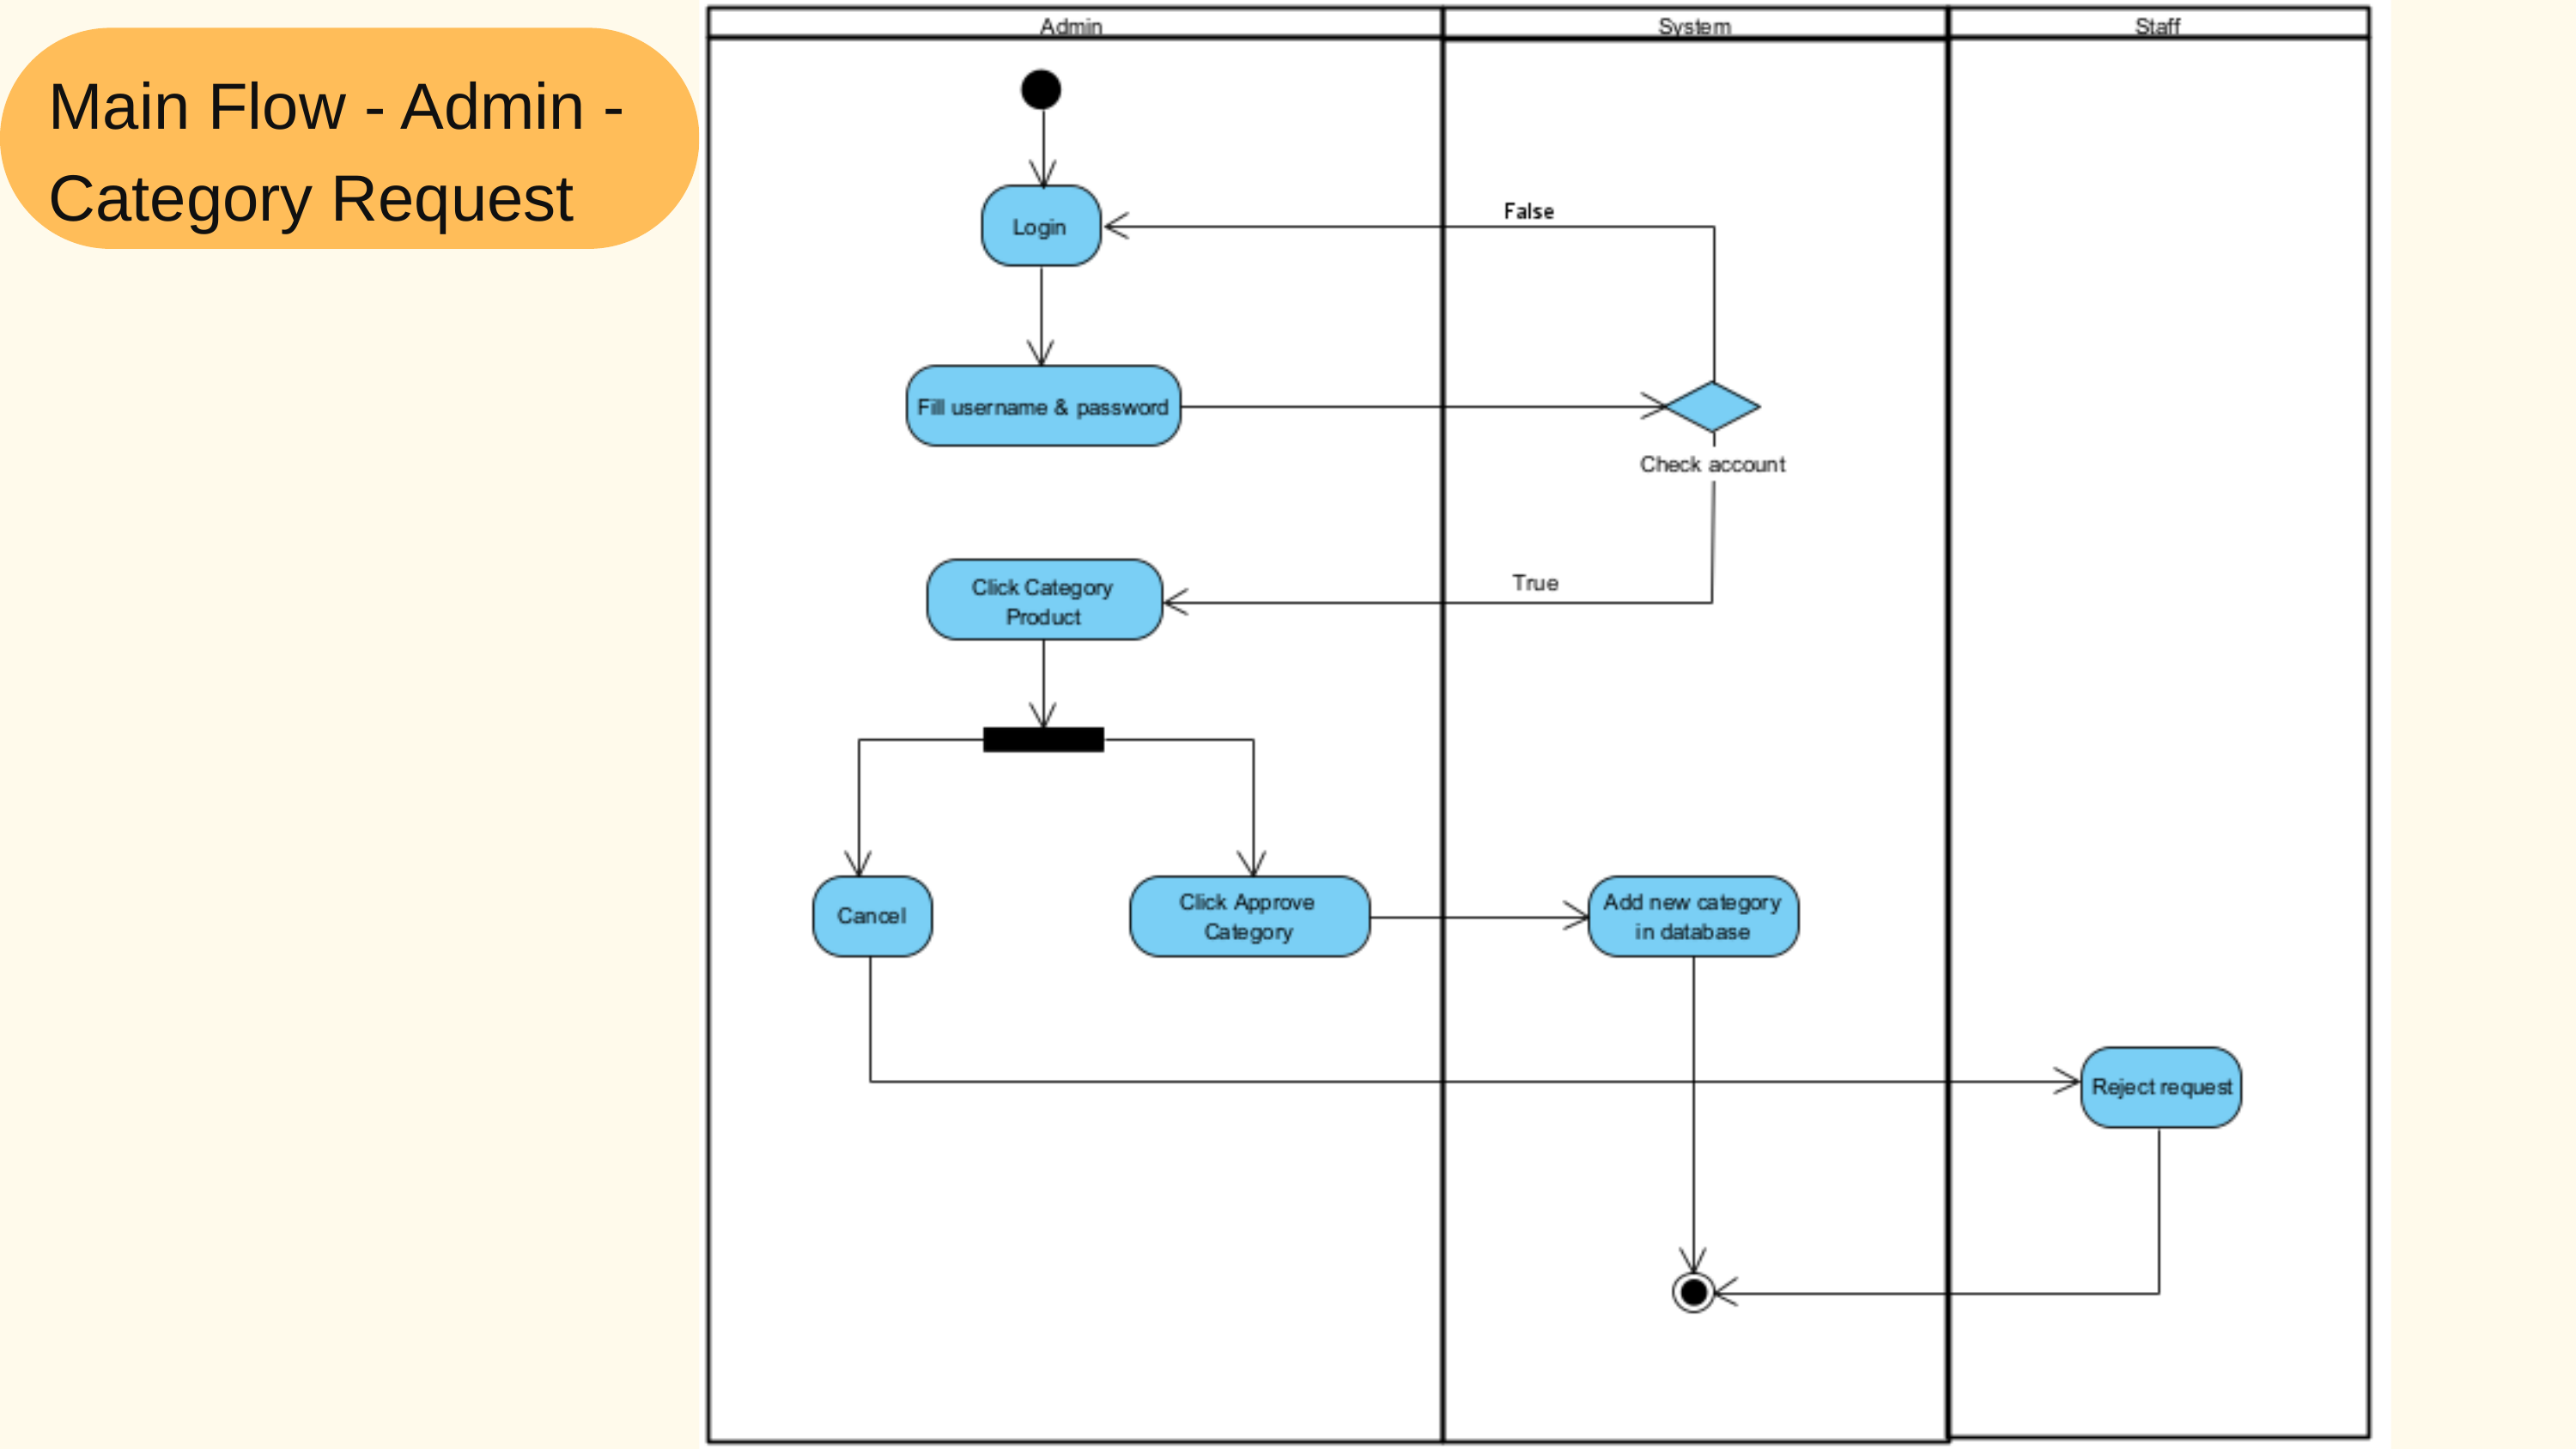

Main Flow - Admin - Category Request